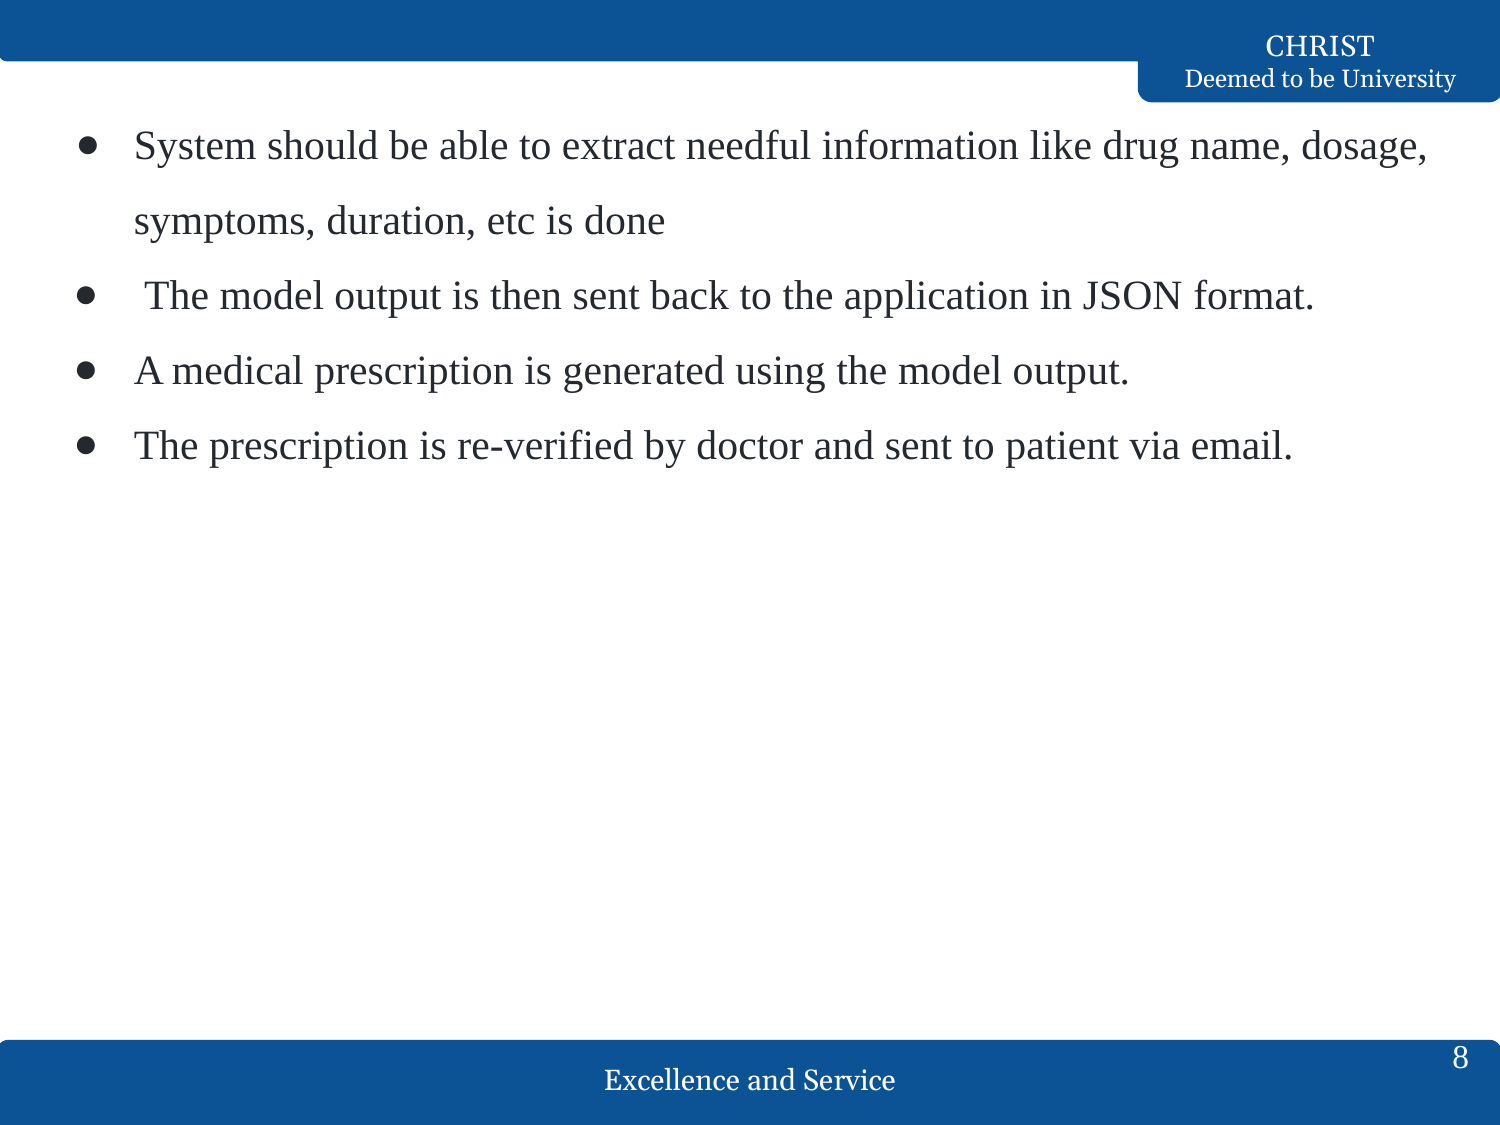

System should be able to extract needful information like drug name, dosage, symptoms, duration, etc is done
 The model output is then sent back to the application in JSON format.
A medical prescription is generated using the model output.
The prescription is re-verified by doctor and sent to patient via email.

8